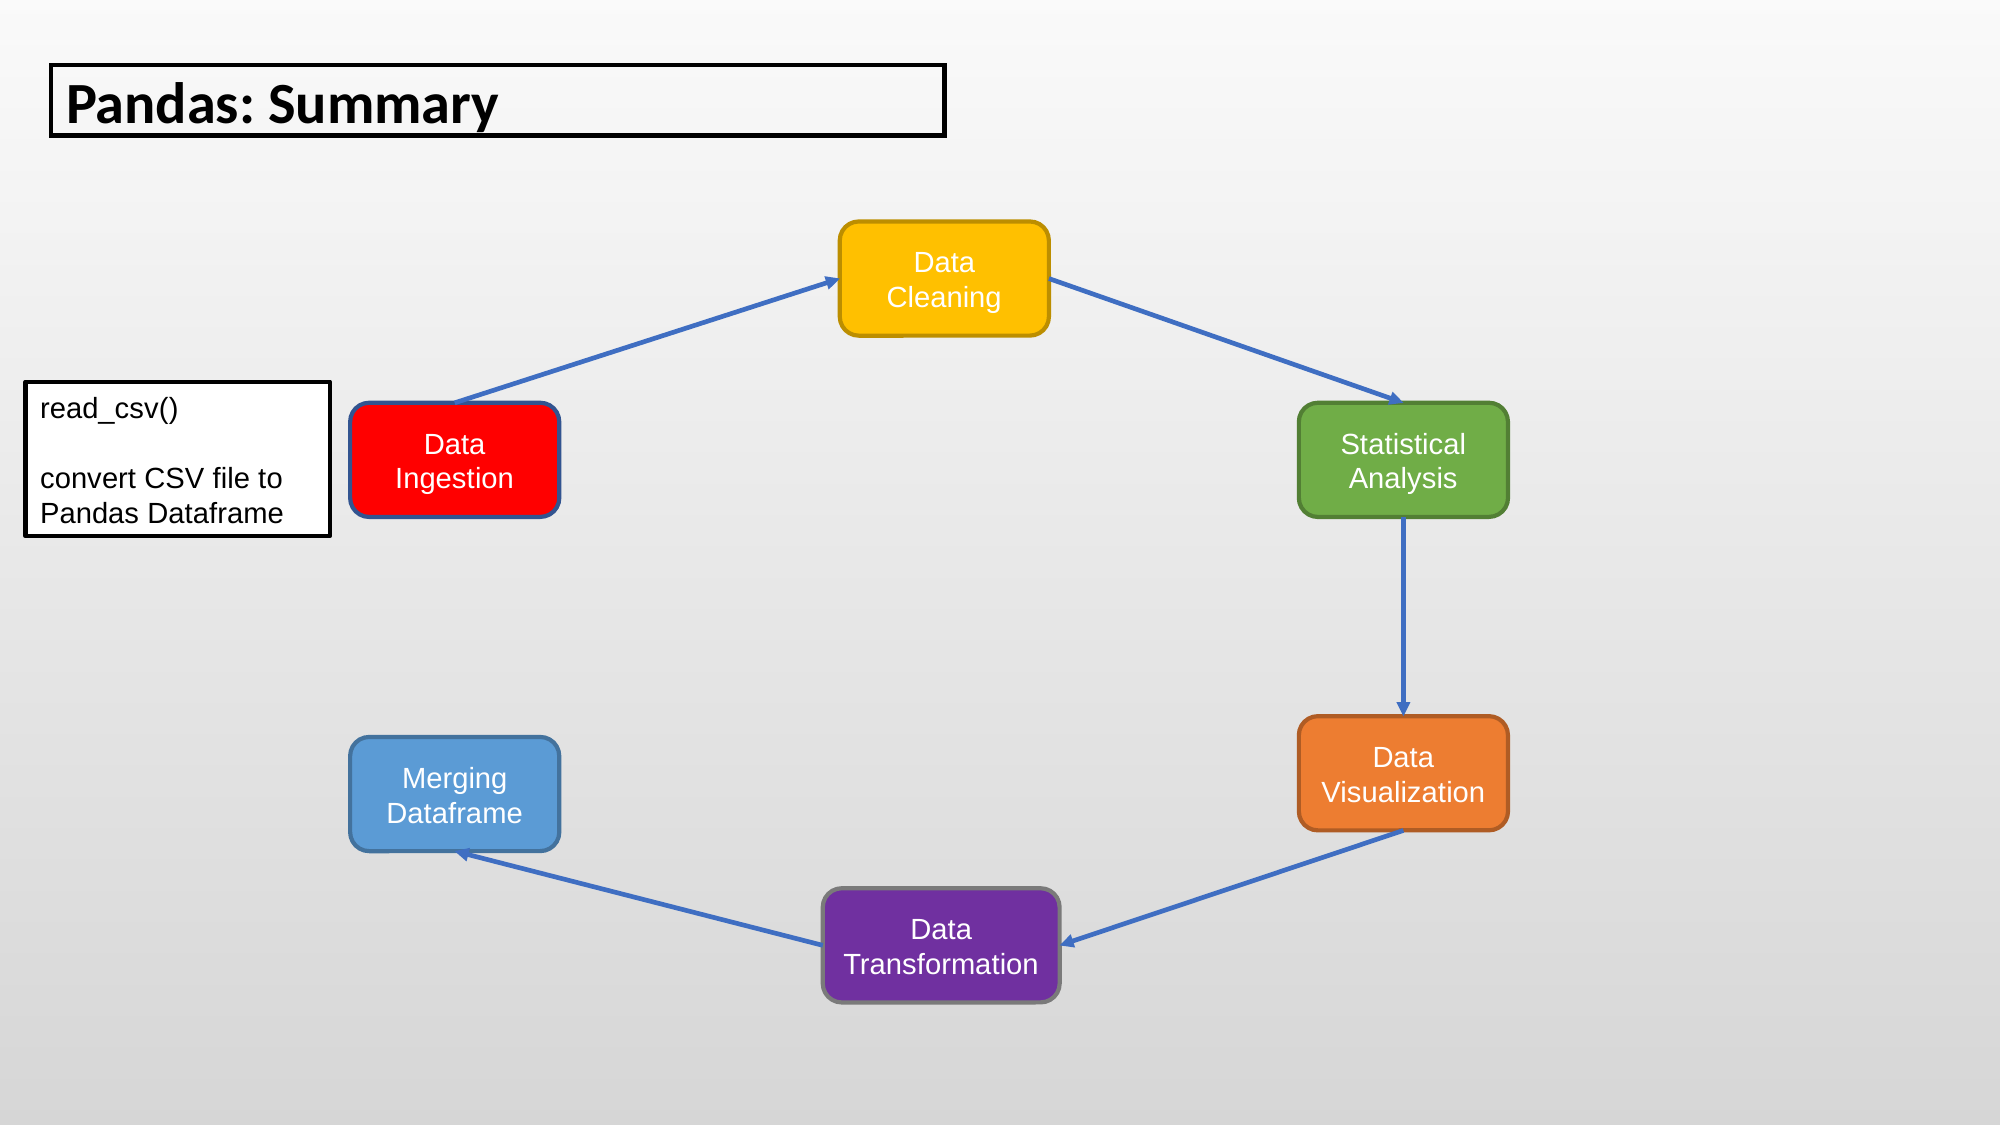

Pandas: Summary
Data Cleaning
read_csv()

convert CSV file to Pandas Dataframe
Data Ingestion
Statistical Analysis
Data Visualization
Merging Dataframe
Data Transformation